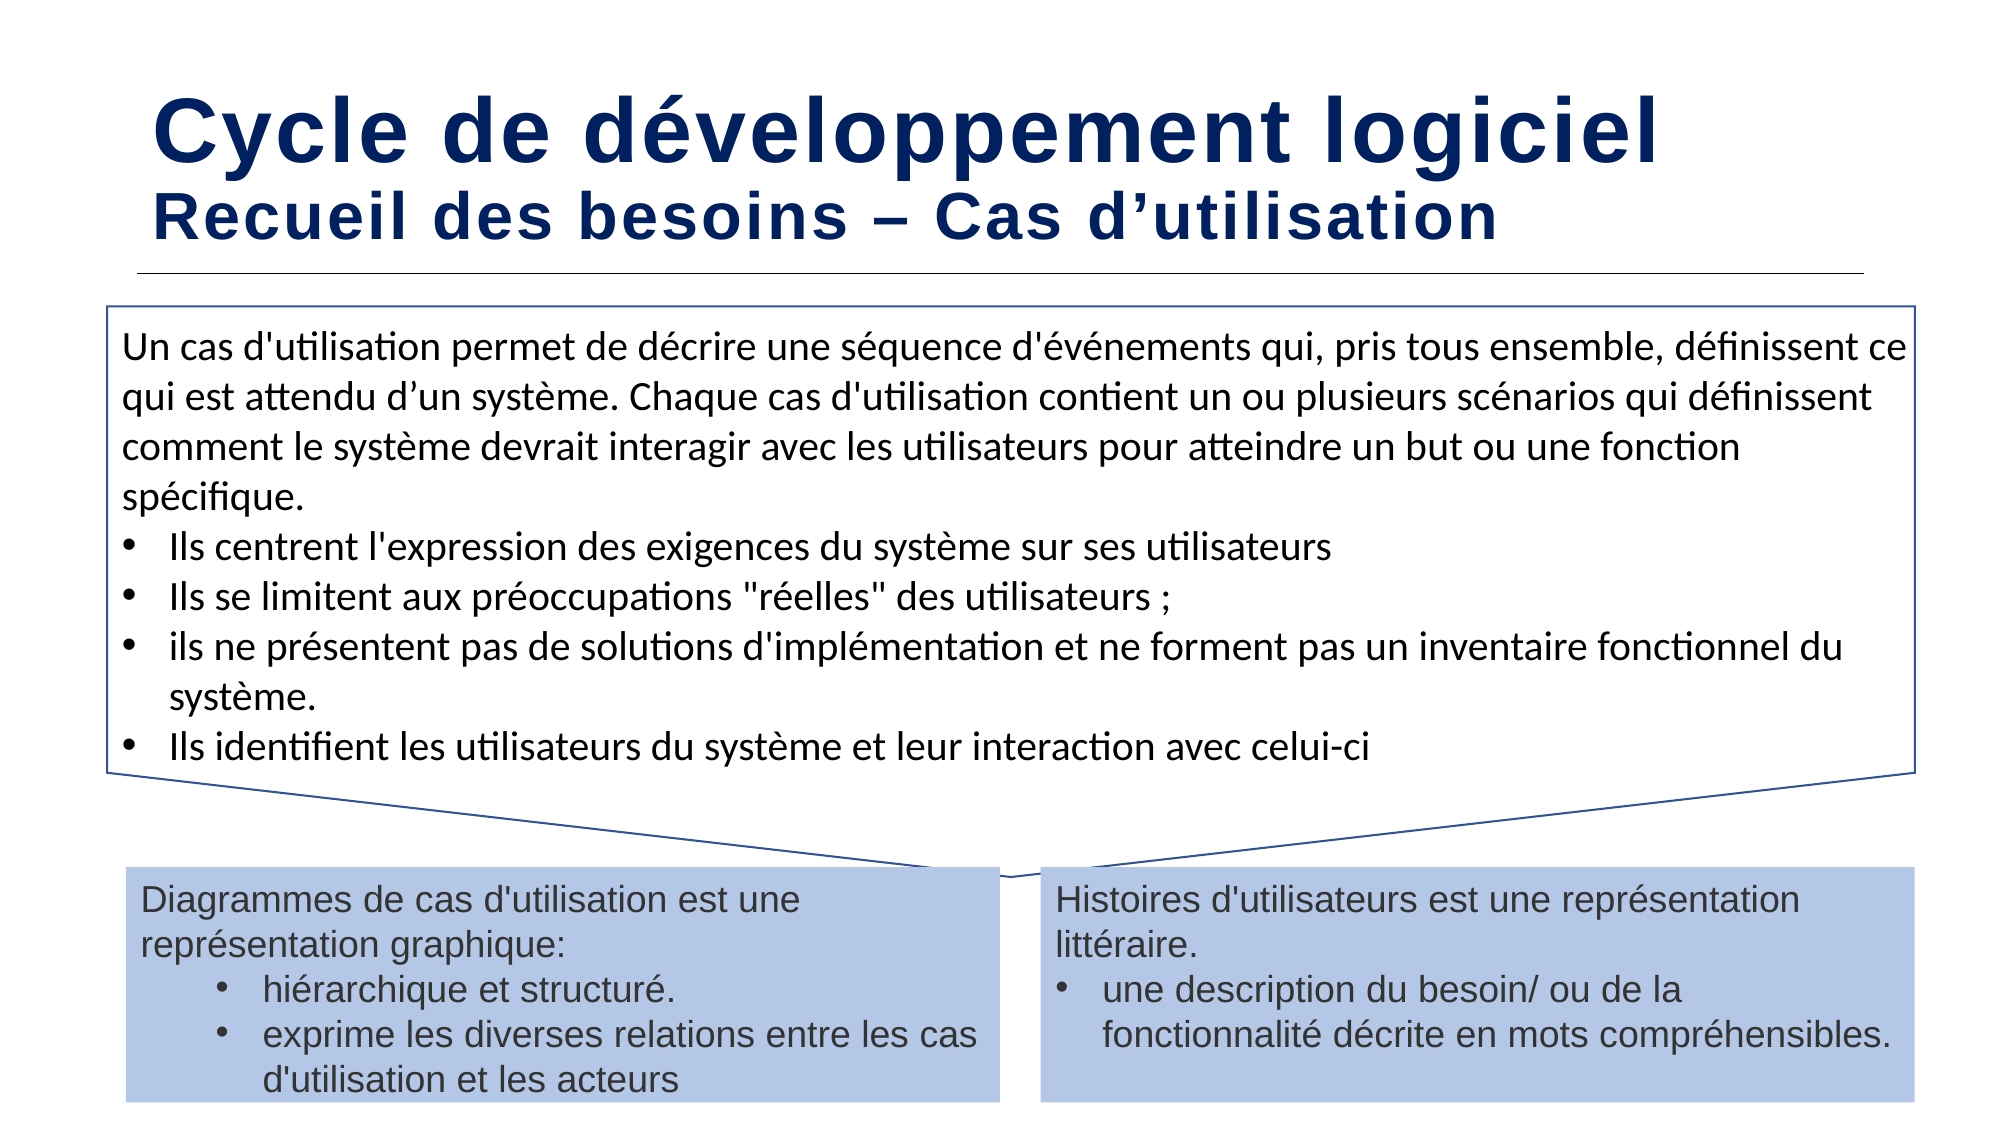

# Cycle de développement logiciel Recueil des besoins – Cas d’utilisation
Un cas d'utilisation permet de décrire une séquence d'événements qui, pris tous ensemble, définissent ce qui est attendu d’un système. Chaque cas d'utilisation contient un ou plusieurs scénarios qui définissent comment le système devrait interagir avec les utilisateurs pour atteindre un but ou une fonction spécifique.
Ils centrent l'expression des exigences du système sur ses utilisateurs
Ils se limitent aux préoccupations "réelles" des utilisateurs ;
ils ne présentent pas de solutions d'implémentation et ne forment pas un inventaire fonctionnel du système.
Ils identifient les utilisateurs du système et leur interaction avec celui-ci

Histoires d'utilisateurs est une représentation littéraire.
une description du besoin/ ou de la fonctionnalité décrite en mots compréhensibles.
Diagrammes de cas d'utilisation est une représentation graphique:
hiérarchique et structuré.
exprime les diverses relations entre les cas d'utilisation et les acteurs
29